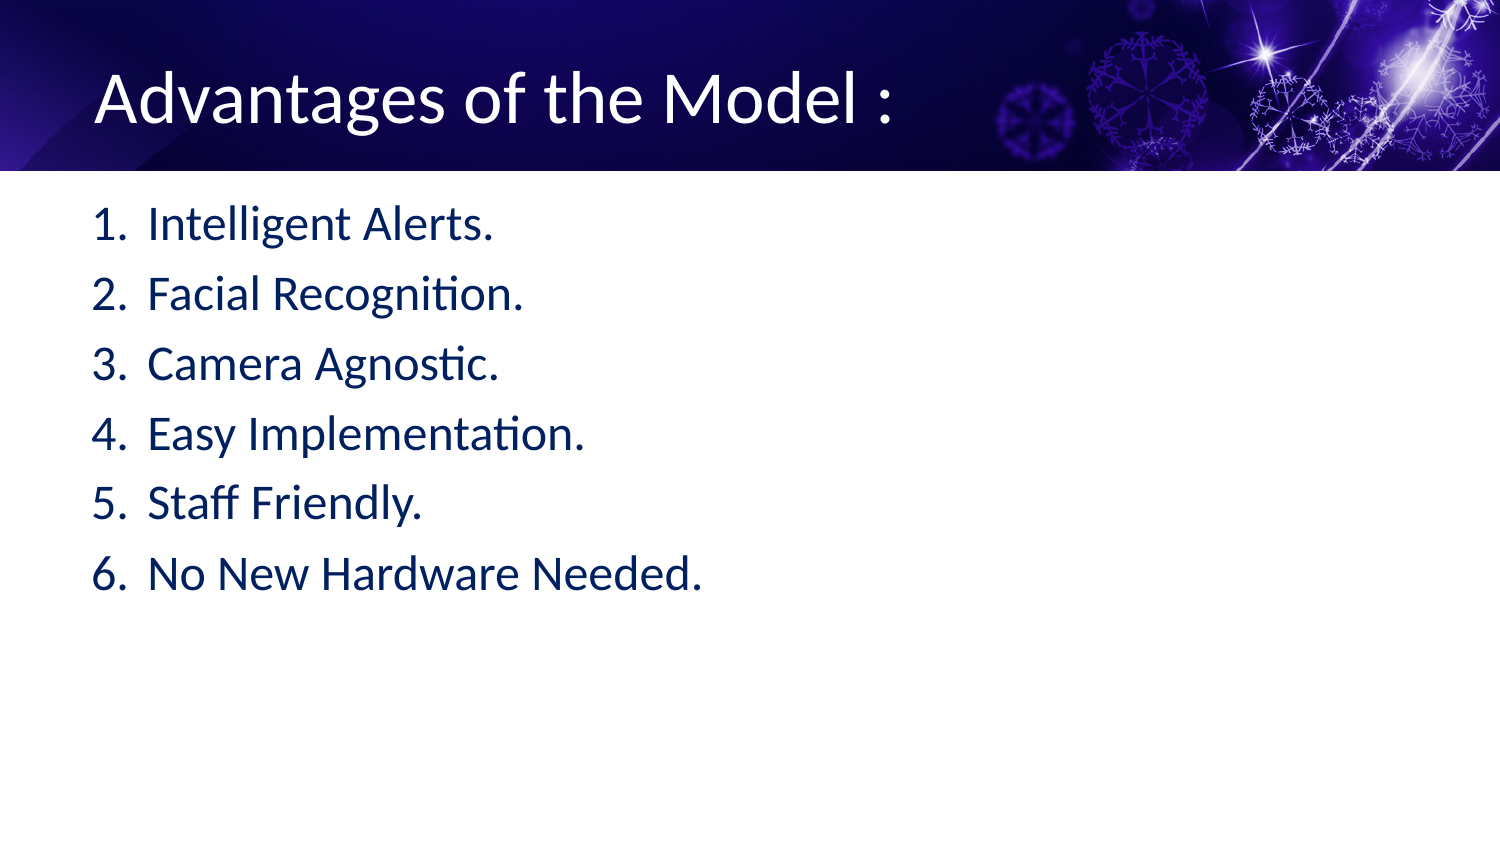

# Advantages of the Model :
Intelligent Alerts.
Facial Recognition.
Camera Agnostic.
Easy Implementation.
Staff Friendly.
No New Hardware Needed.